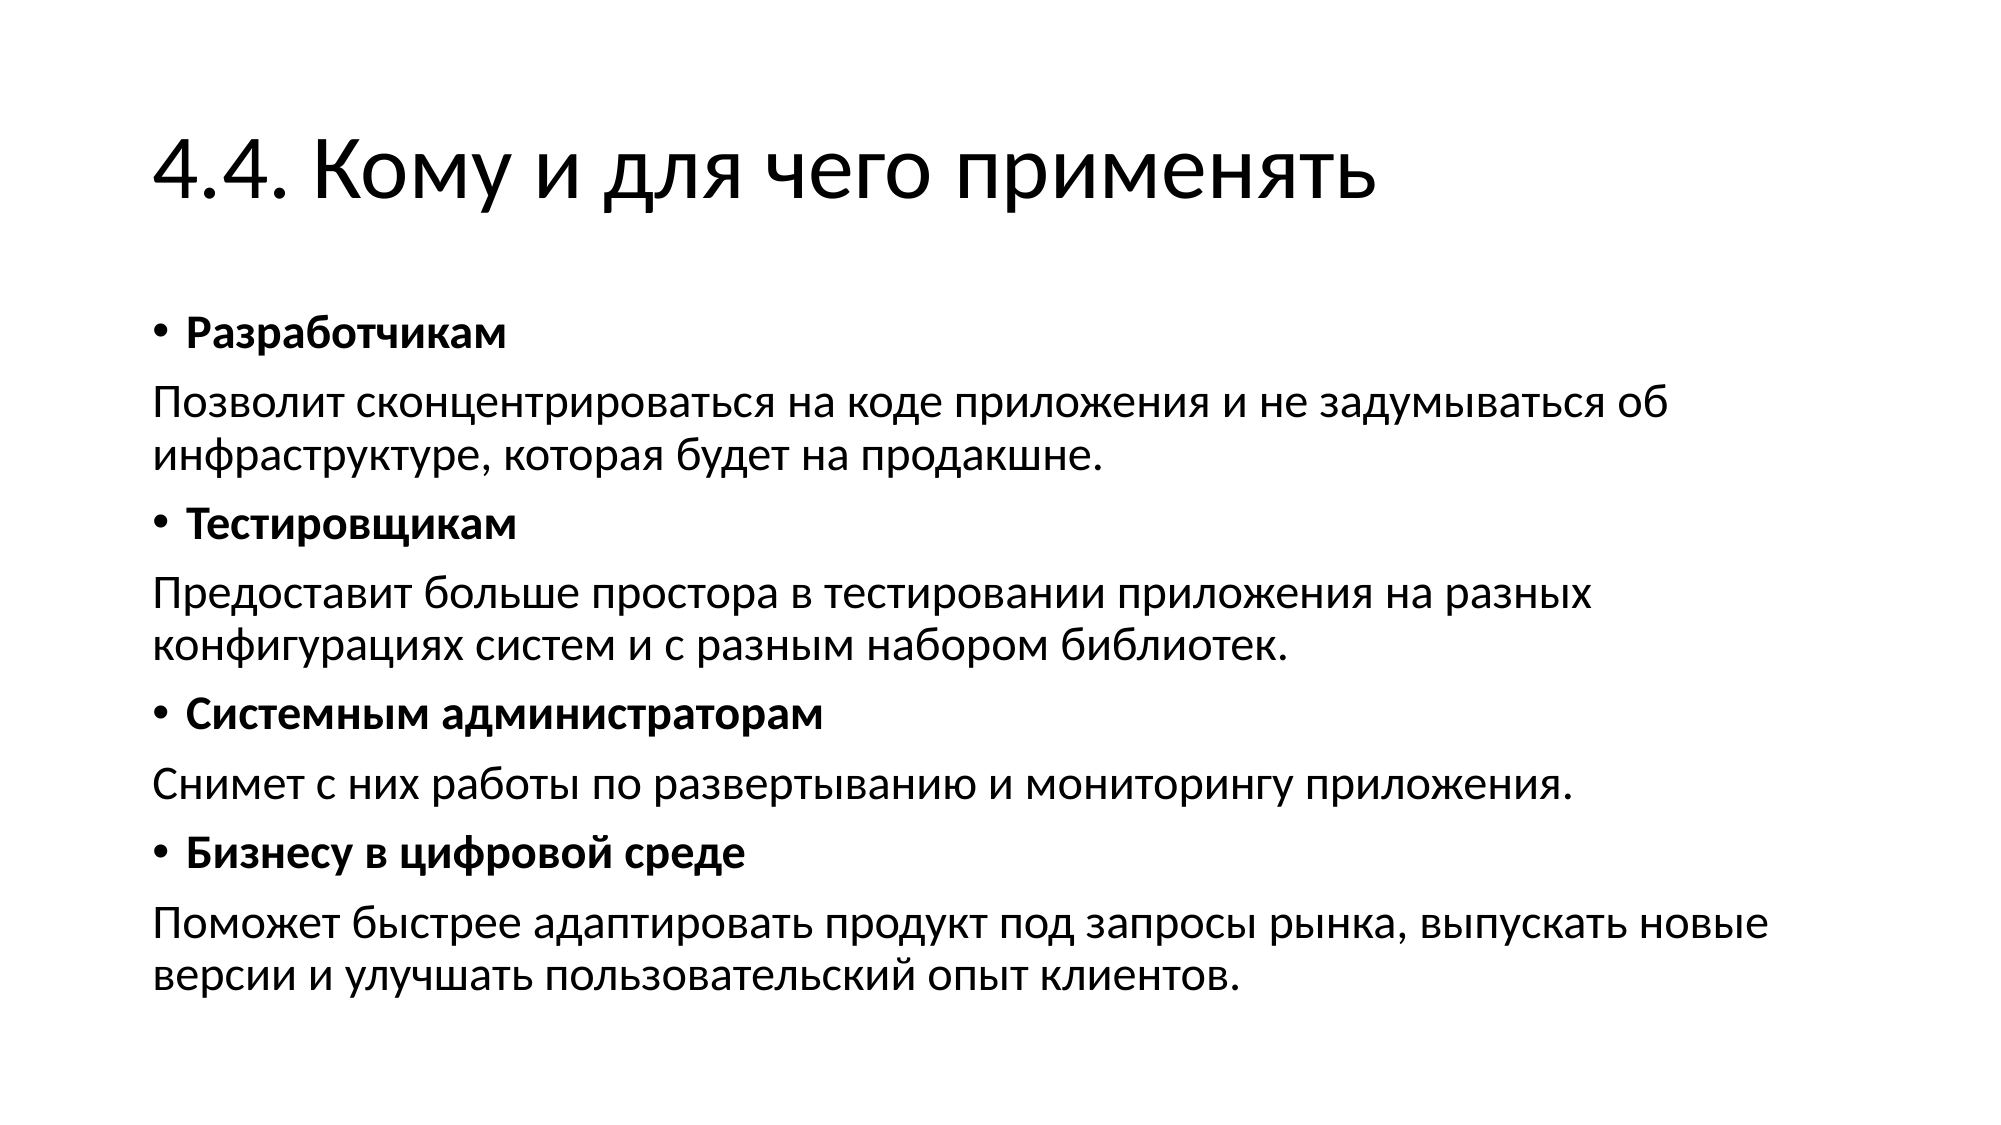

# 4.4. Кому и для чего применять
Разработчикам
Позволит сконцентрироваться на коде приложения и не задумываться об инфраструктуре, которая будет на продакшне.
Тестировщикам
Предоставит больше простора в тестировании приложения на разных конфигурациях систем и с разным набором библиотек.
Системным администраторам
Снимет с них работы по развертыванию и мониторингу приложения.
Бизнесу в цифровой среде
Поможет быстрее адаптировать продукт под запросы рынка, выпускать новые версии и улучшать пользовательский опыт клиентов.